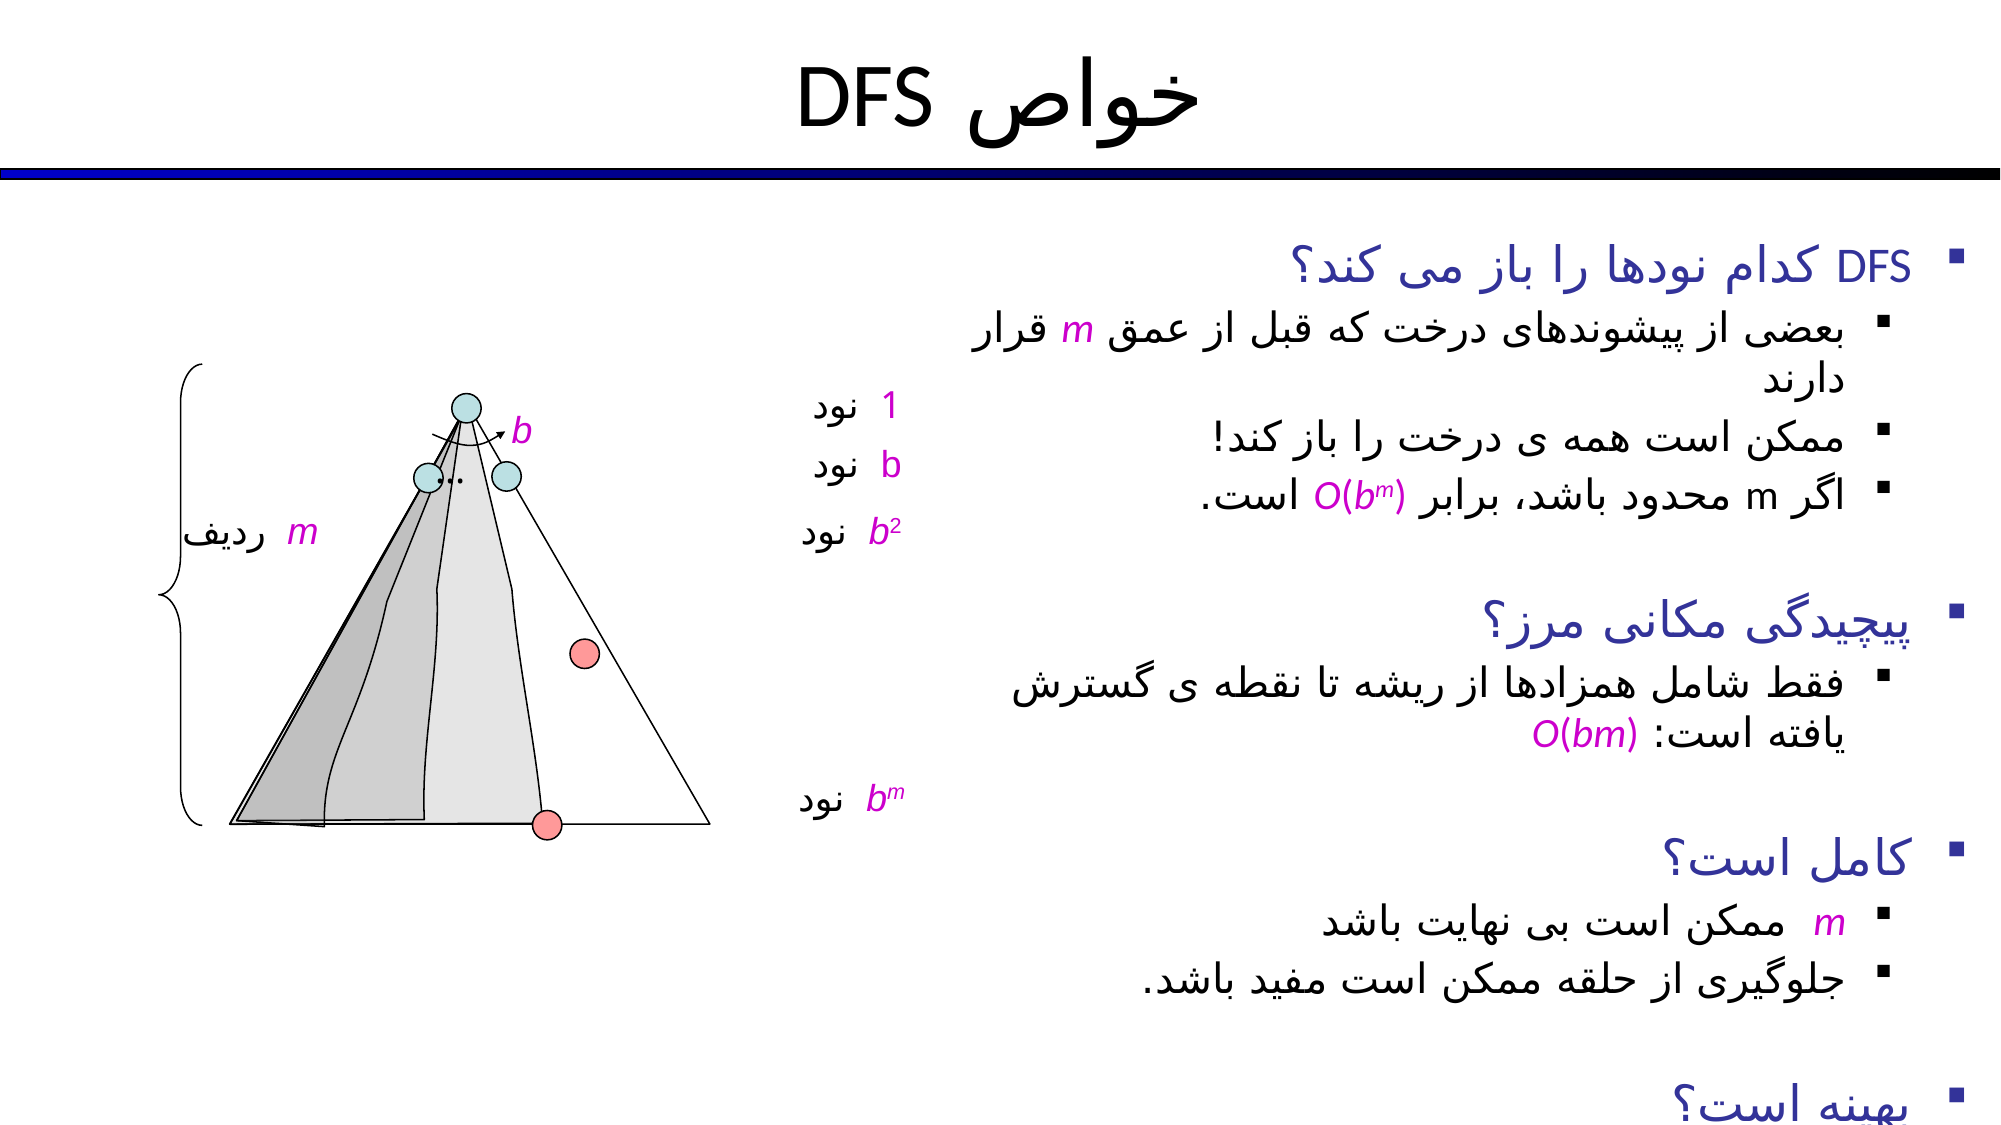

# خواص DFS
DFS کدام نودها را باز می کند؟
بعضی از پیشوندهای درخت که قبل از عمق m قرار دارند
ممکن است همه ی درخت را باز کند!
اگر m محدود باشد، برابر O(bm) است.

پیچیدگی مکانی مرز؟
فقط شامل همزادها از ریشه تا نقطه ی گسترش یافته است: O(bm)

کامل است؟
m  ممکن است بی نهایت باشد
جلوگیری از حلقه ممکن است مفید باشد.

بهینه است؟
خیر- سمت چپ ترین راه حل را صرف از نظر از عمق و هزینه ی آن پیدا می کند.

1  نود

b

b  نود
…

m  ردیف
b2  نود
bm  نود